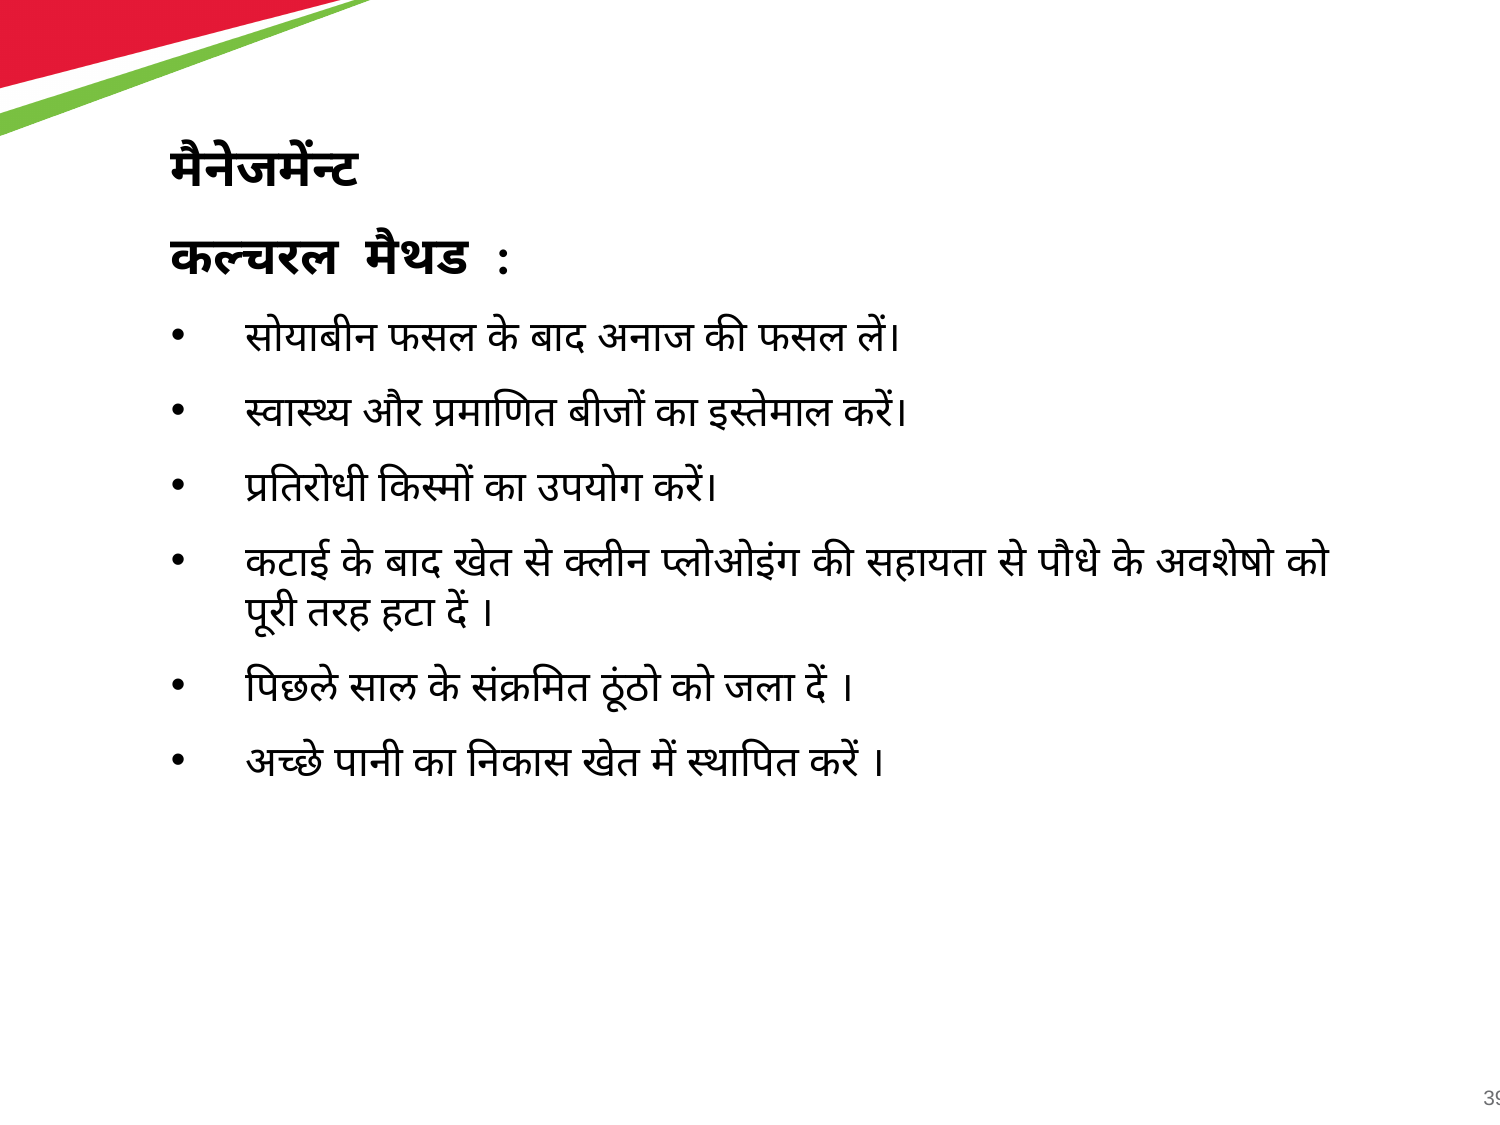

मैनेजमेंन्ट
कल्चरल  मैथड  :
सोयाबीन फसल के बाद अनाज की फसल लें।
स्वास्थ्य और प्रमाणित बीजों का इस्तेमाल करें।
प्रतिरोधी किस्मों का उपयोग करें।
कटाई के बाद खेत से क्लीन प्लोओइंग की सहायता से पौधे के अवशेषो को पूरी तरह हटा दें ।
पिछले साल के संक्रमित ठूंठो को जला दें ।
अच्छे पानी का निकास खेत में स्थापित करें ।